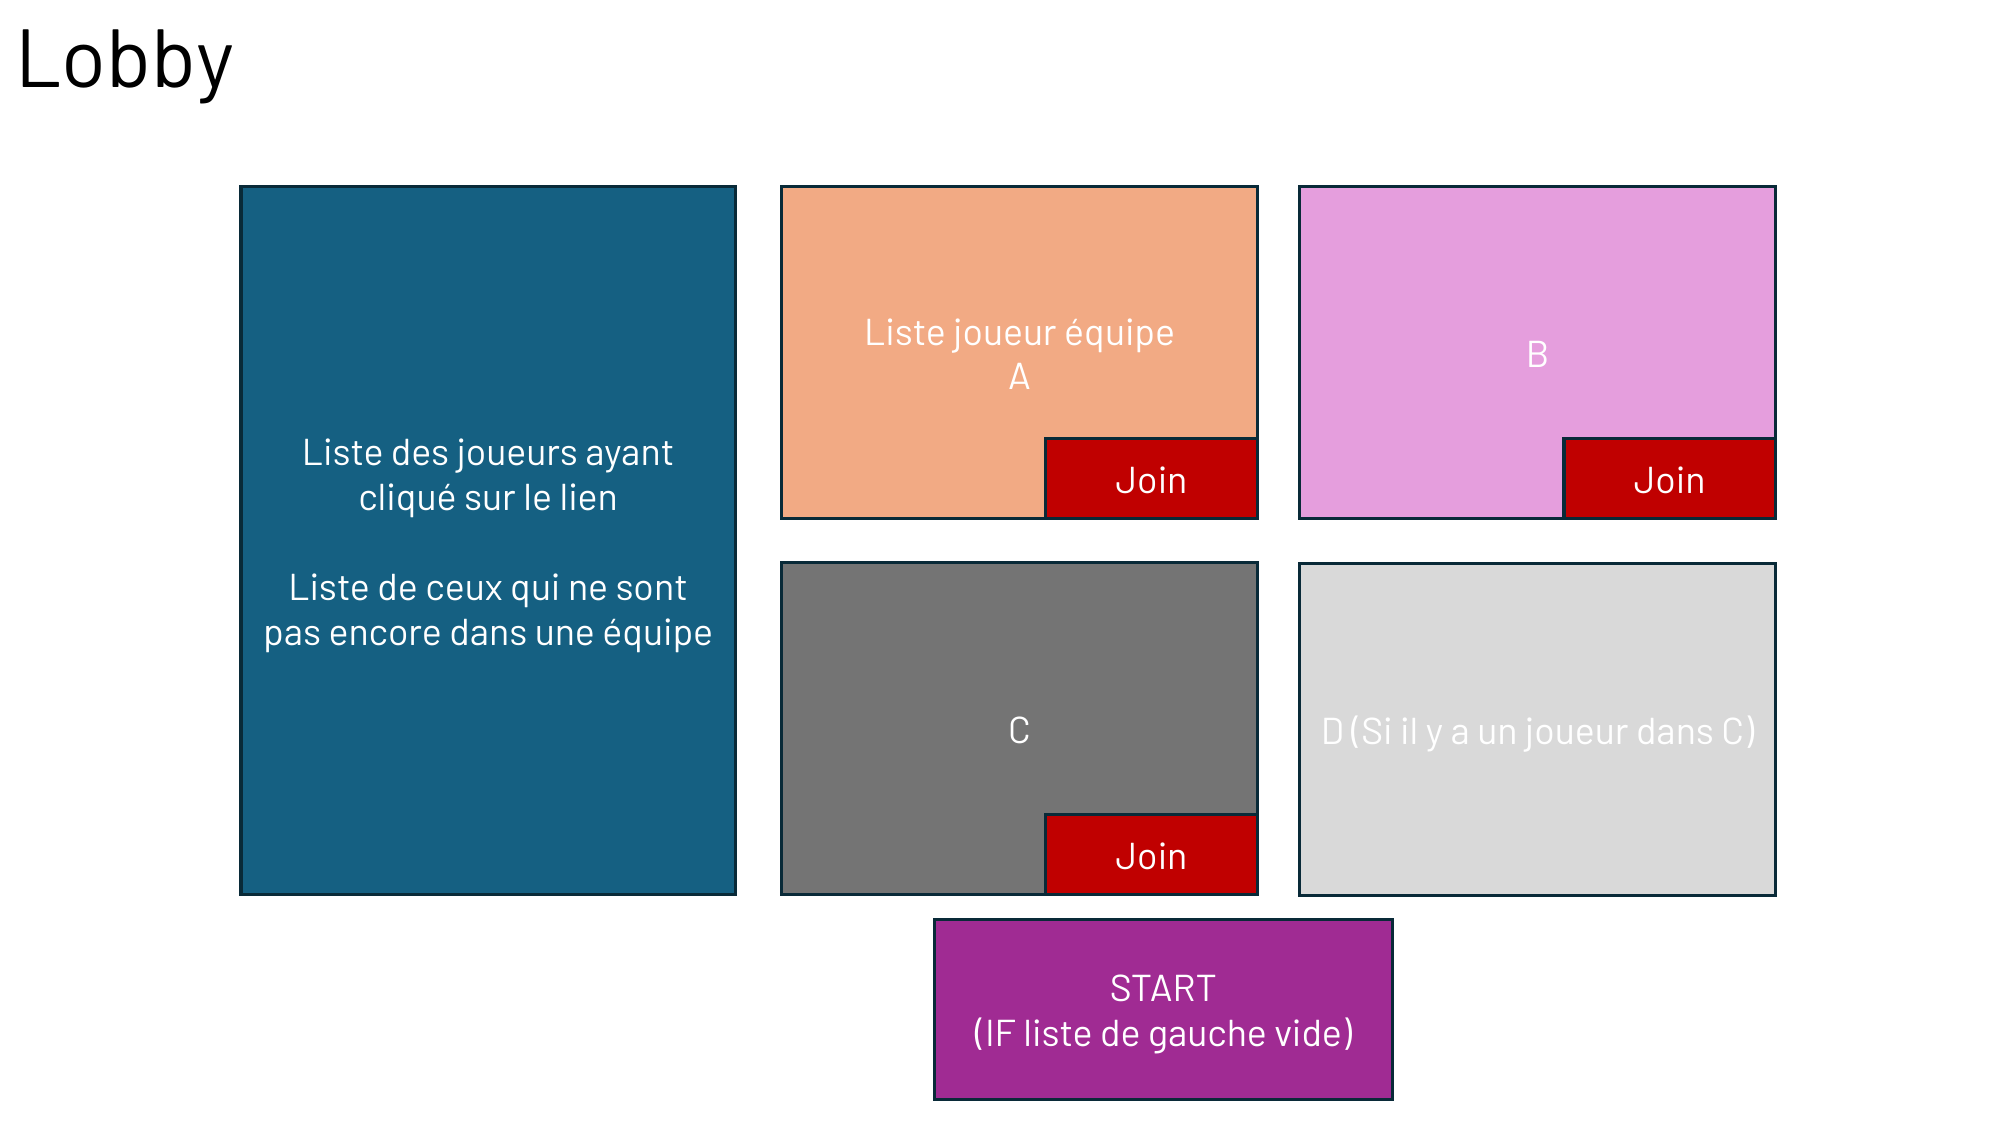

# Lobby
B
Liste des joueurs ayant cliqué sur le lien

Liste de ceux qui ne sont pas encore dans une équipe
Liste joueur équipe
A
Join
Join
C
D (Si il y a un joueur dans C)
Join
START
(IF liste de gauche vide)